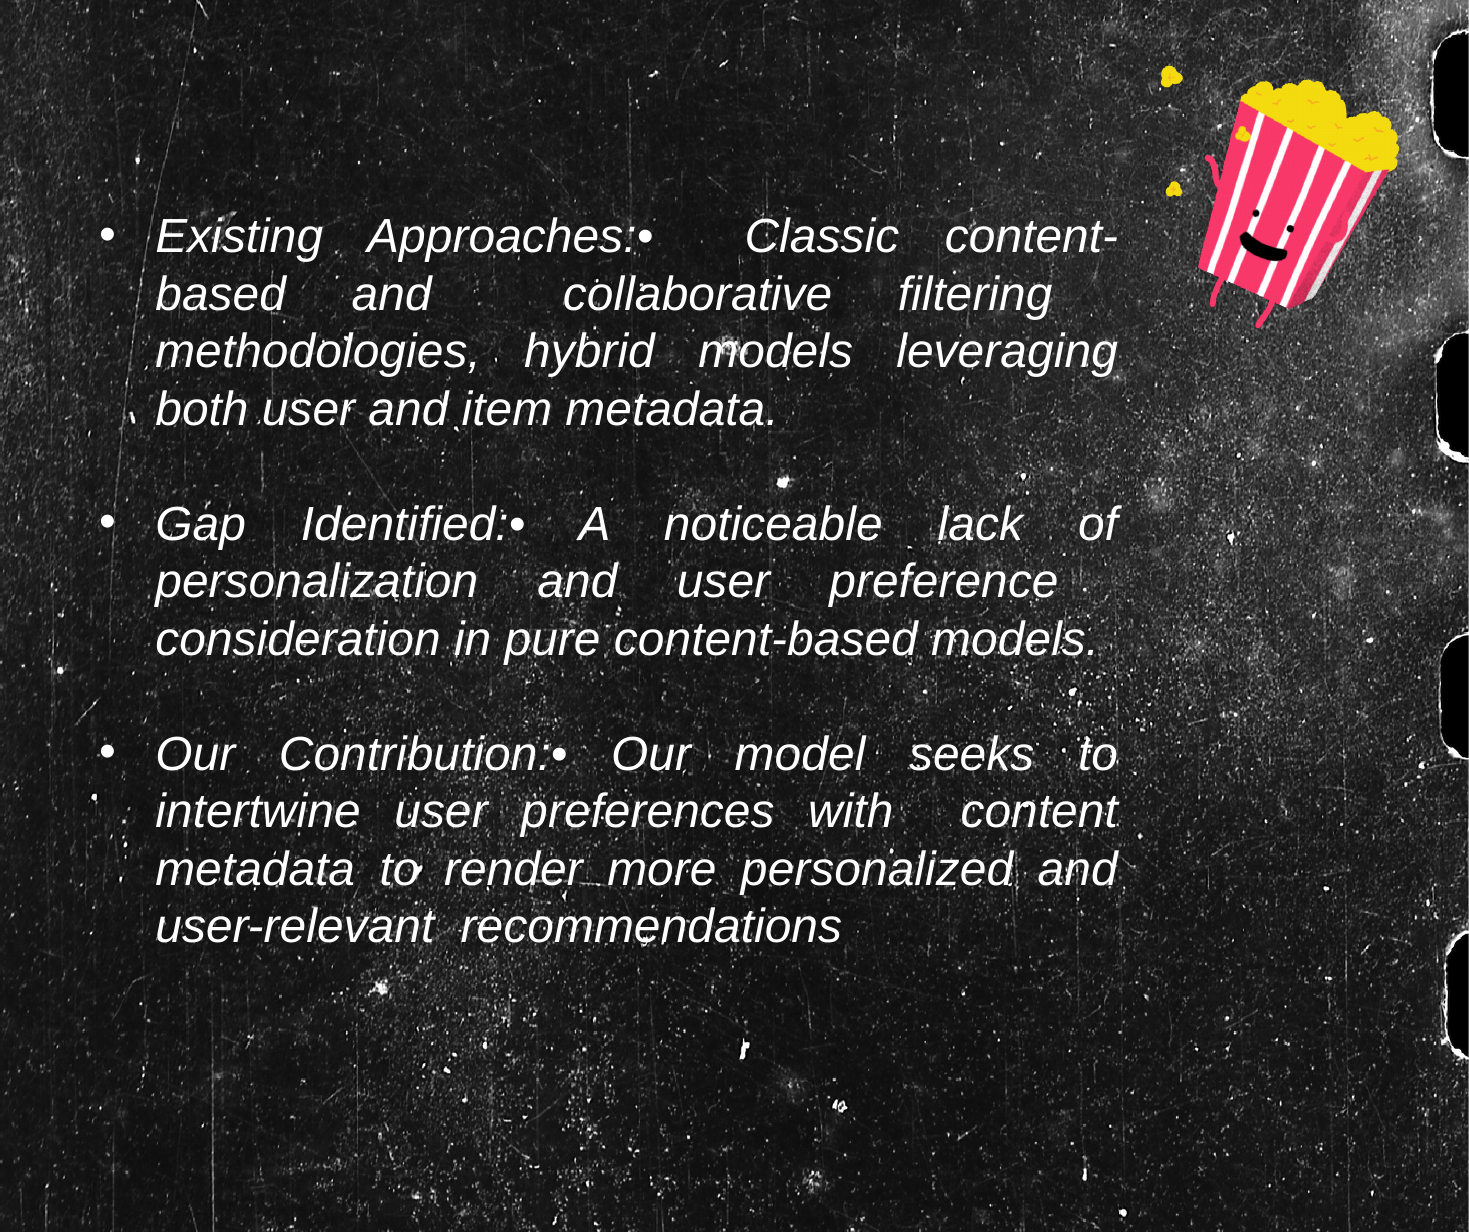

Existing Approaches:•  Classic content-based and  collaborative filtering  methodologies, hybrid models leveraging both user and item metadata.

Gap Identified:• A noticeable lack of personalization and user preference  consideration in pure content-based models.

Our Contribution:• Our model seeks to intertwine user preferences with  content metadata to render more personalized and user-relevant  recommendations